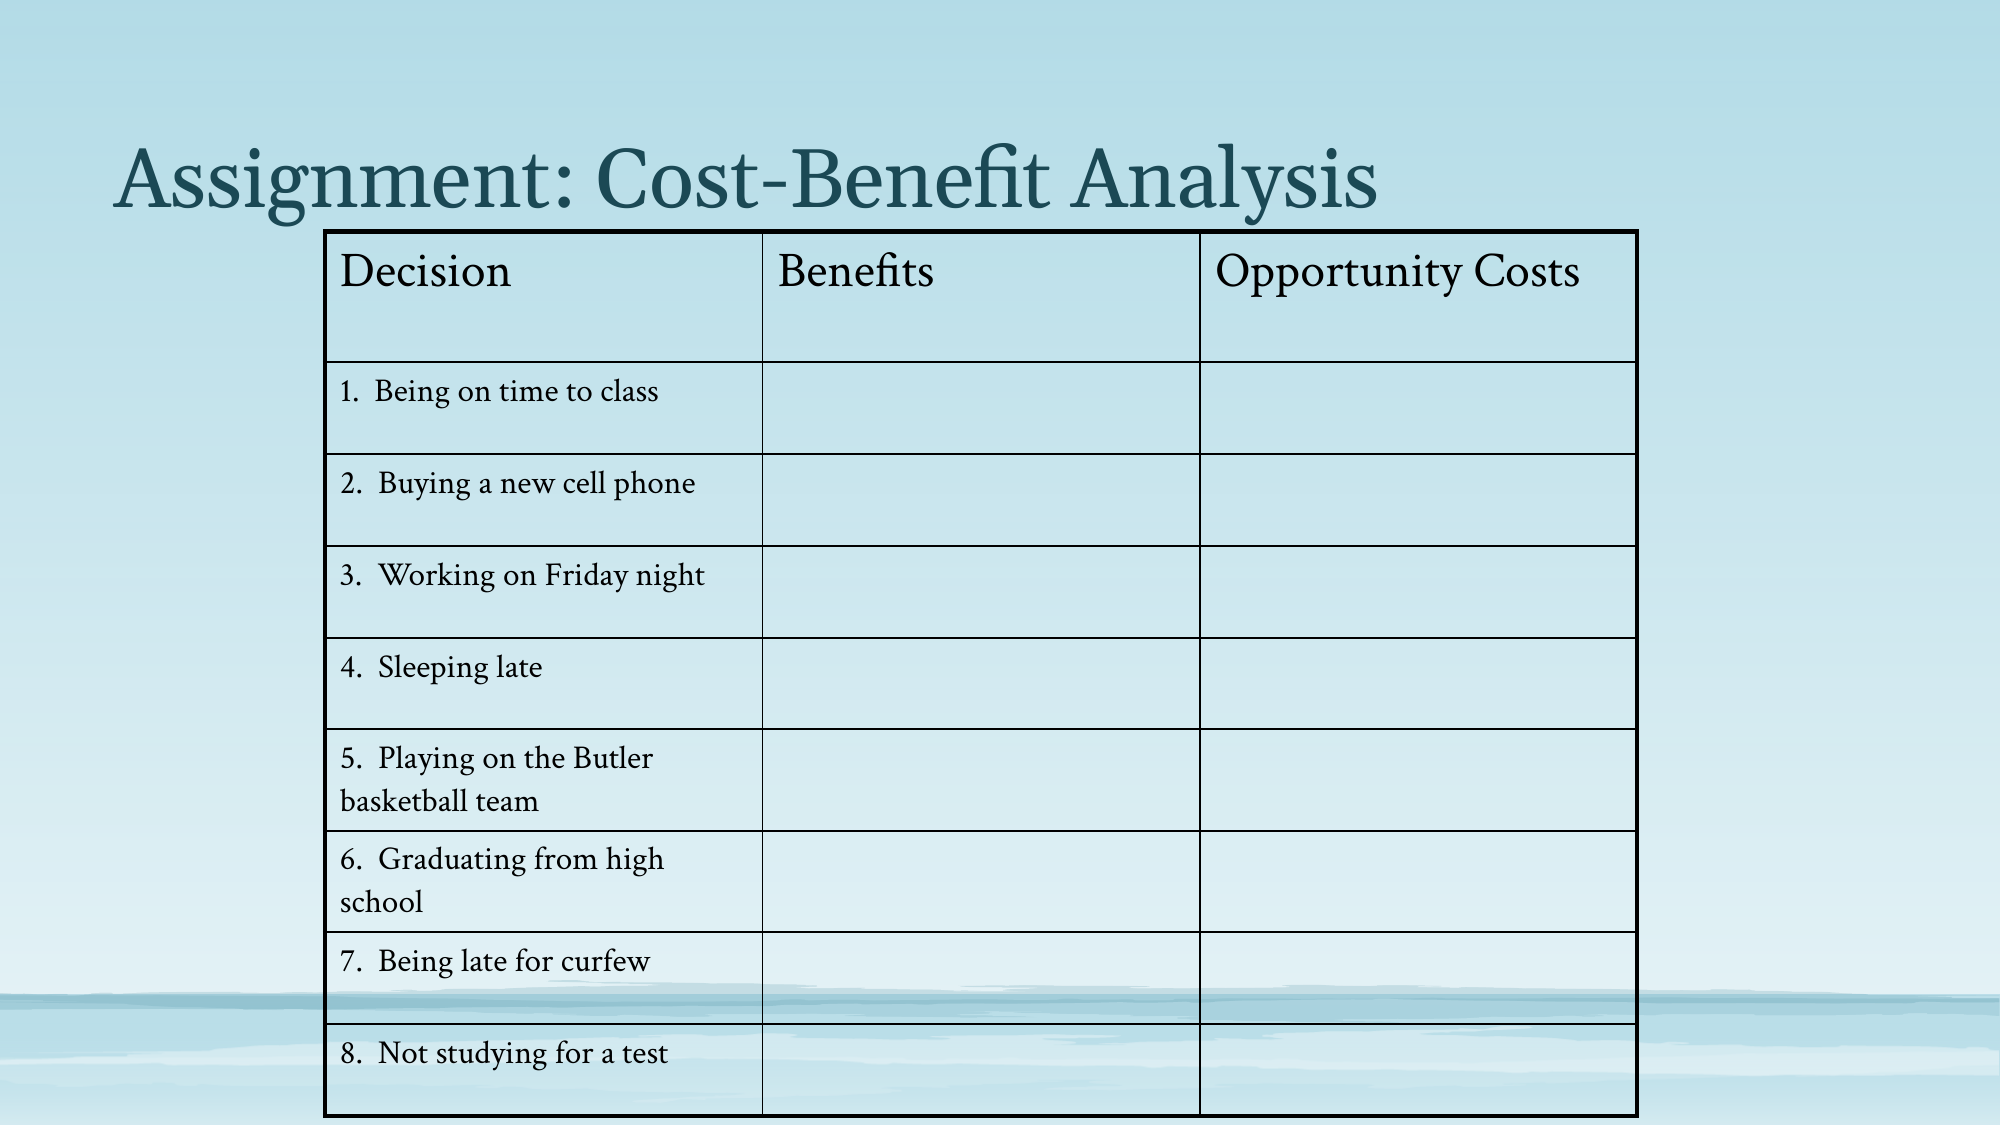

# Assignment: Cost-Benefit Analysis
| Decision | Benefits | Opportunity Costs |
| --- | --- | --- |
| 1. Being on time to class |  |  |
| 2. Buying a new cell phone |  |  |
| 3. Working on Friday night |  |  |
| 4. Sleeping late |  |  |
| 5. Playing on the Butler basketball team |  |  |
| 6. Graduating from high school |  |  |
| 7. Being late for curfew |  |  |
| 8. Not studying for a test |  |  |